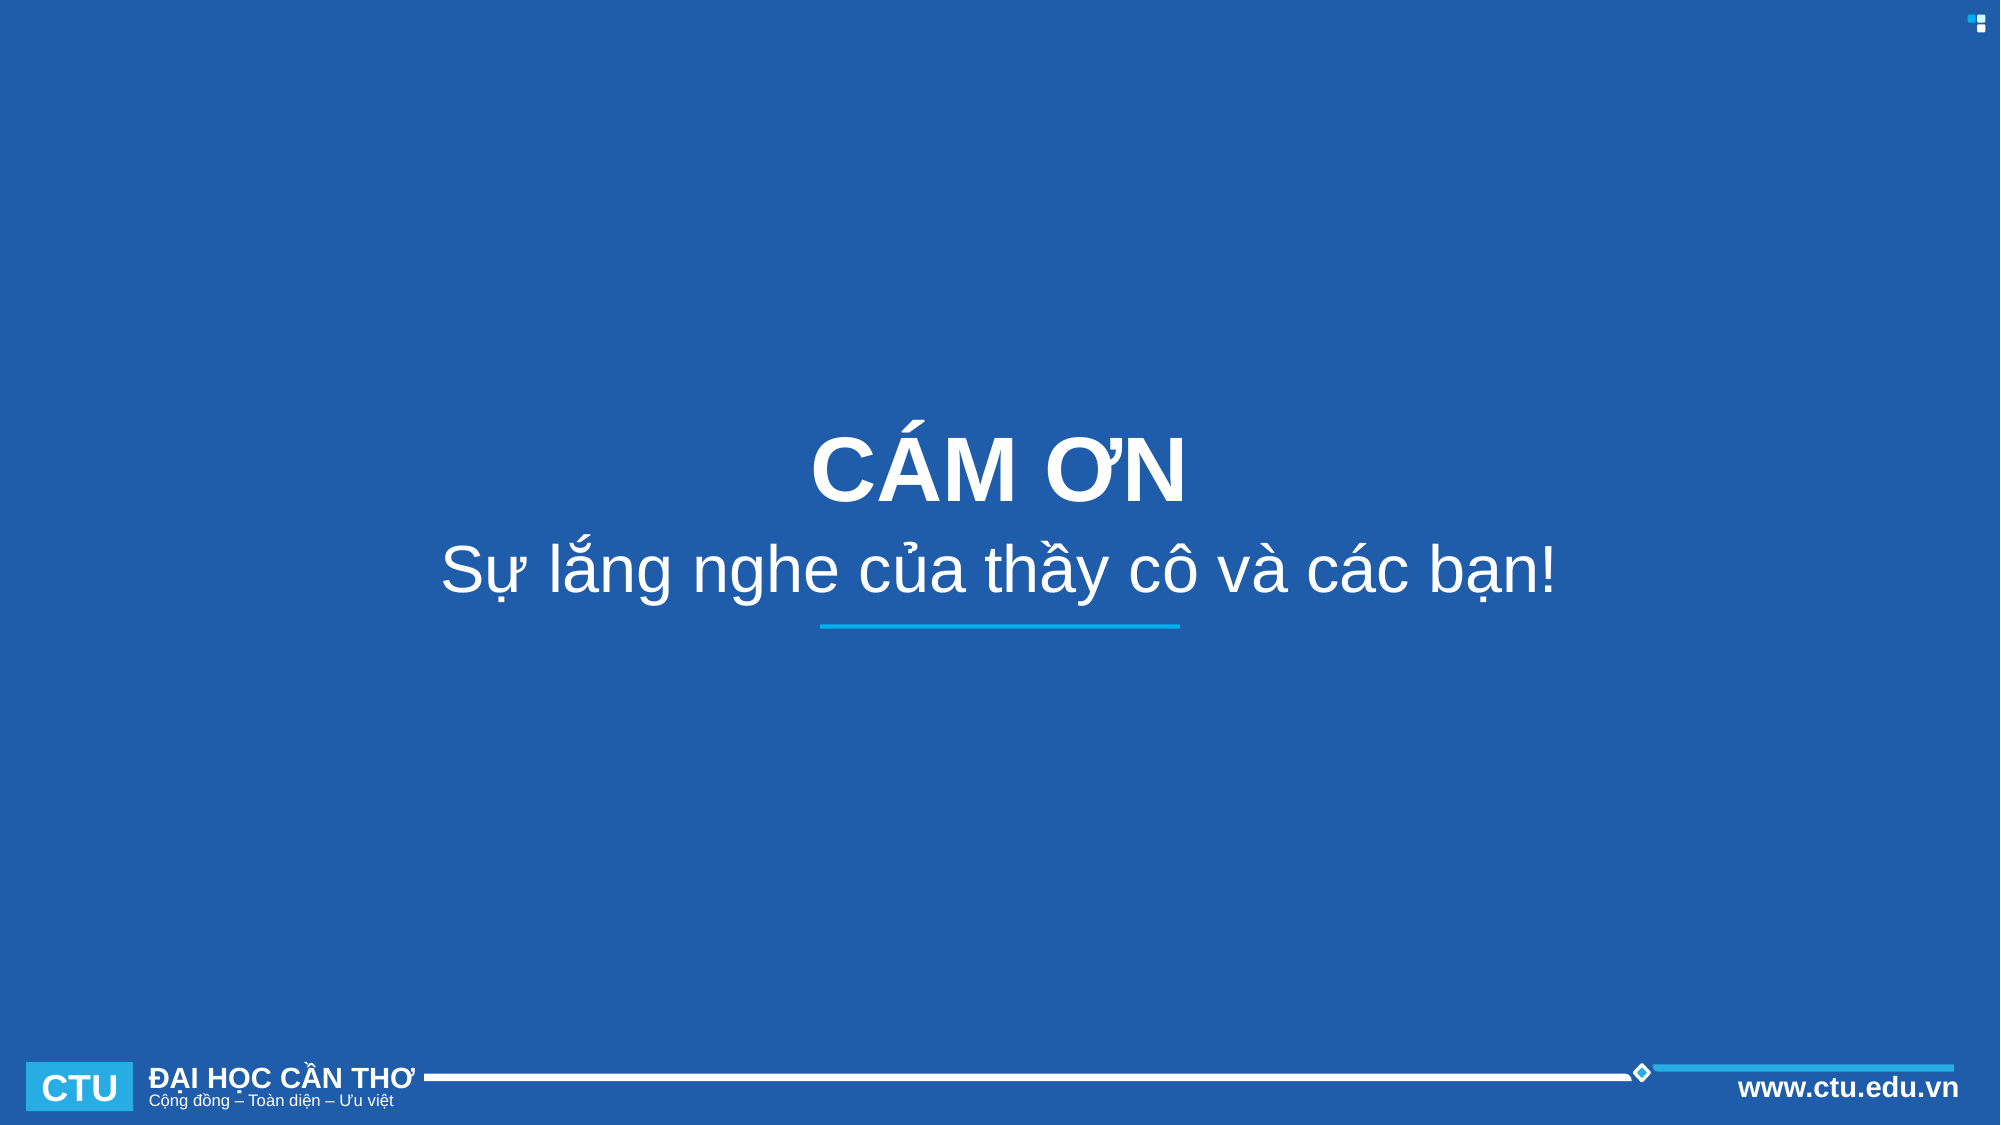

# CÁM ƠN
Sự lắng nghe của thầy cô và các bạn!